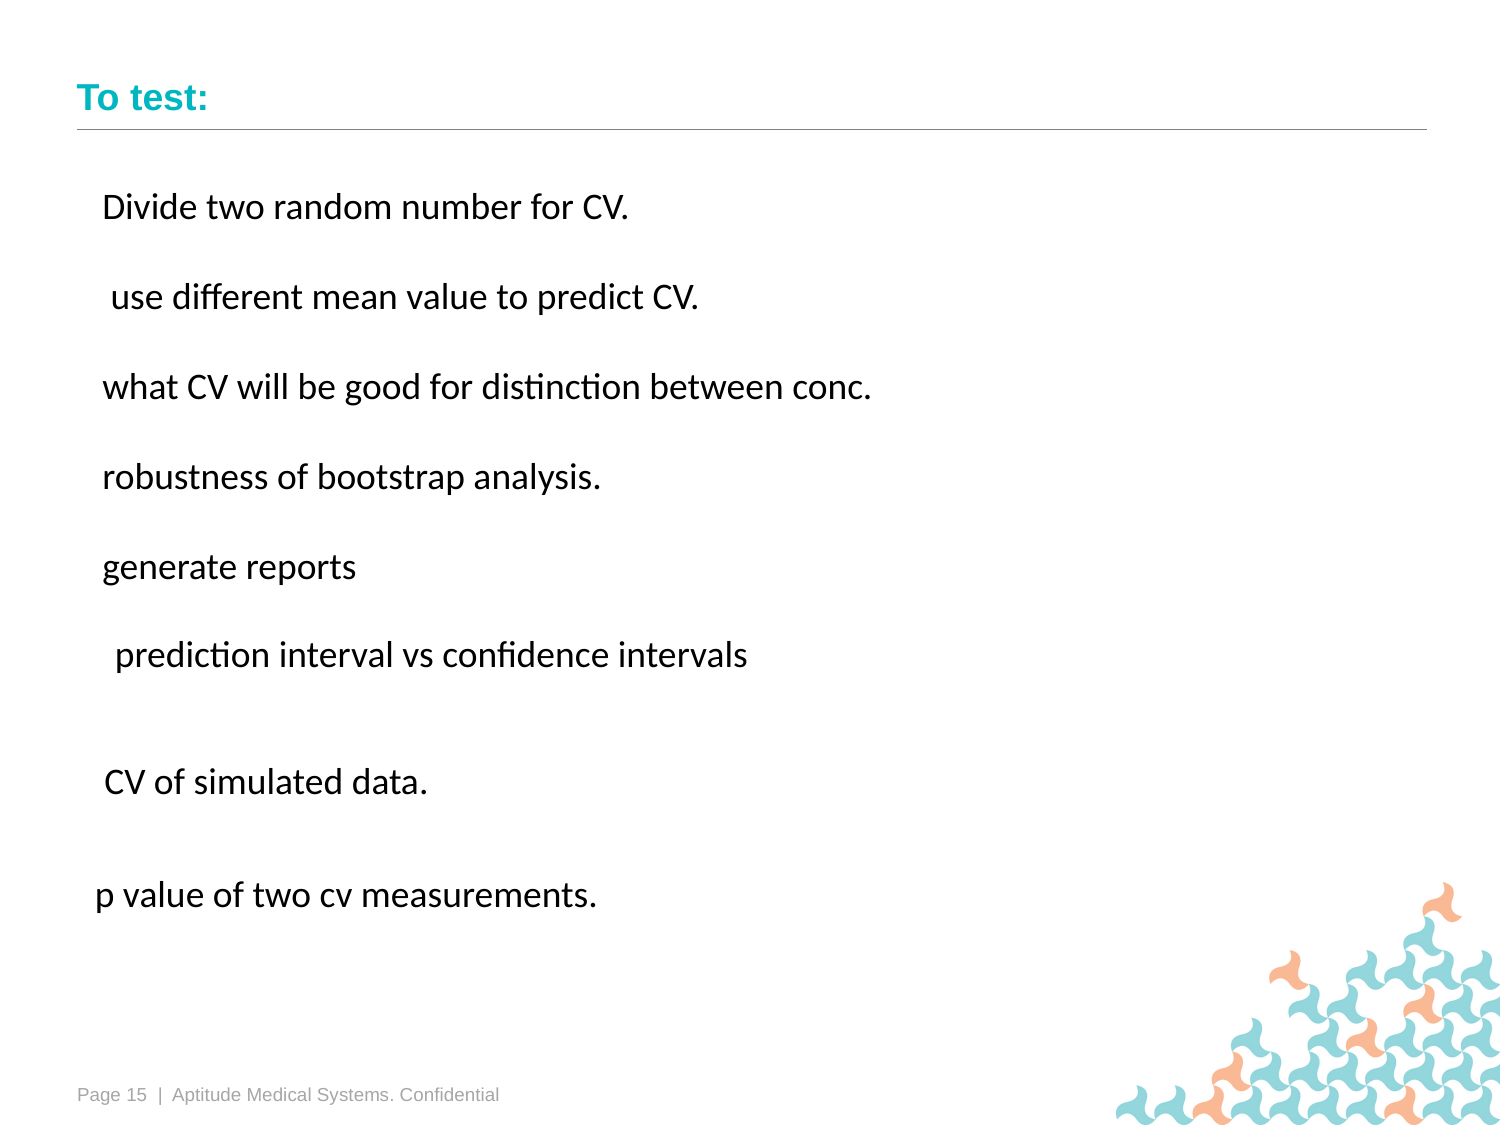

# To test:
Divide two random number for CV.

 use different mean value to predict CV.

what CV will be good for distinction between conc.

robustness of bootstrap analysis.

generate reports

prediction interval vs confidence intervals
CV of simulated data.
p value of two cv measurements.